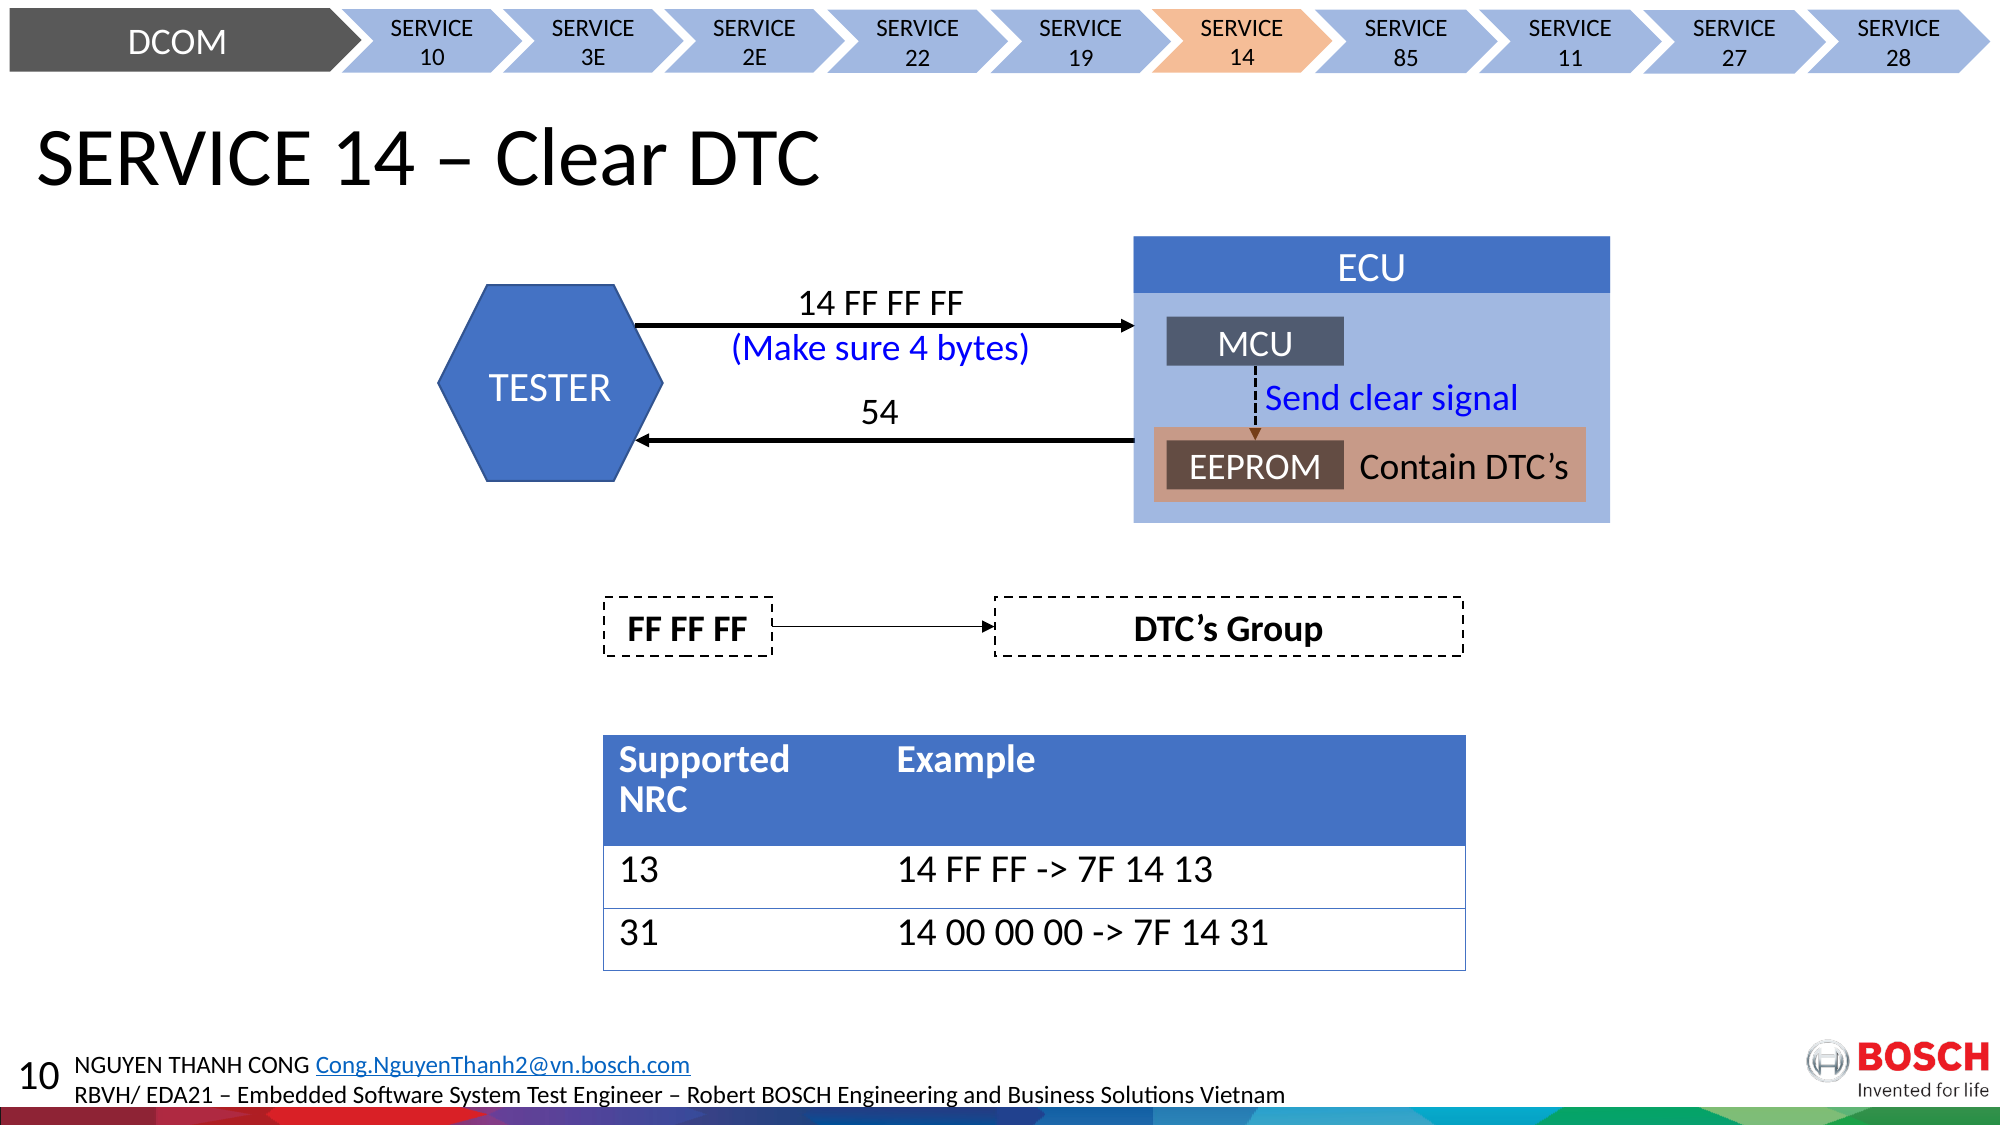

DCOM
SERVICE 10
SERVICE 3E
SERVICE 2E
SERVICE 14
SERVICE 22
SERVICE 19
SERVICE 85
SERVICE 11
SERVICE 28
SERVICE 27
# SERVICE 14 – Clear DTC
ECU

14 FF FF FF
(Make sure 4 bytes)

MCU
TESTER
Send clear signal
54

Contain DTC’s
EEPROM
FF FF FF
DTC’s Group
| Supported NRC | Example |
| --- | --- |
| 13 | 14 FF FF -> 7F 14 13 |
| 31 | 14 00 00 00 -> 7F 14 31 |